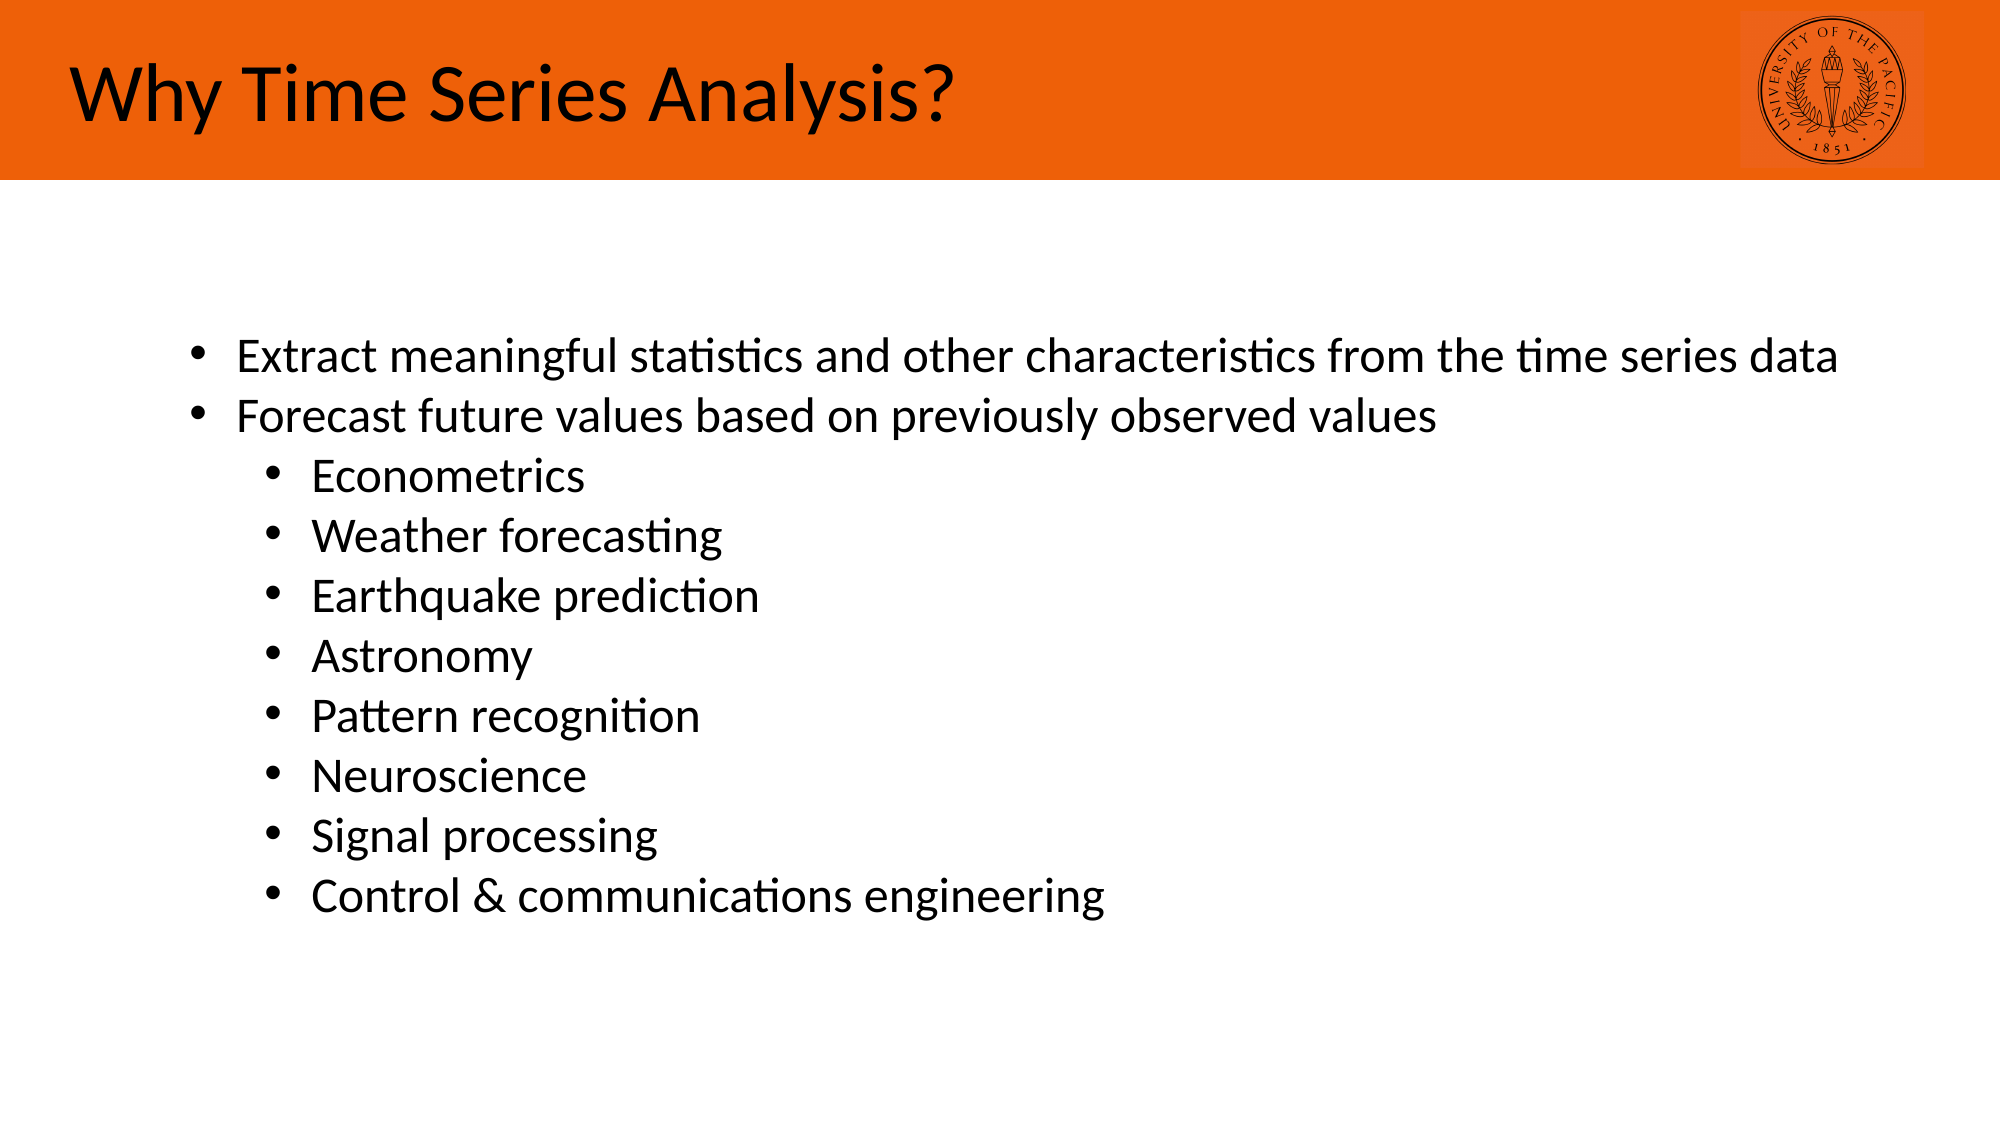

Why Time Series Analysis?
Extract meaningful statistics and other characteristics from the time series data
Forecast future values based on previously observed values
Econometrics
Weather forecasting
Earthquake prediction
Astronomy
Pattern recognition
Neuroscience
Signal processing
Control & communications engineering